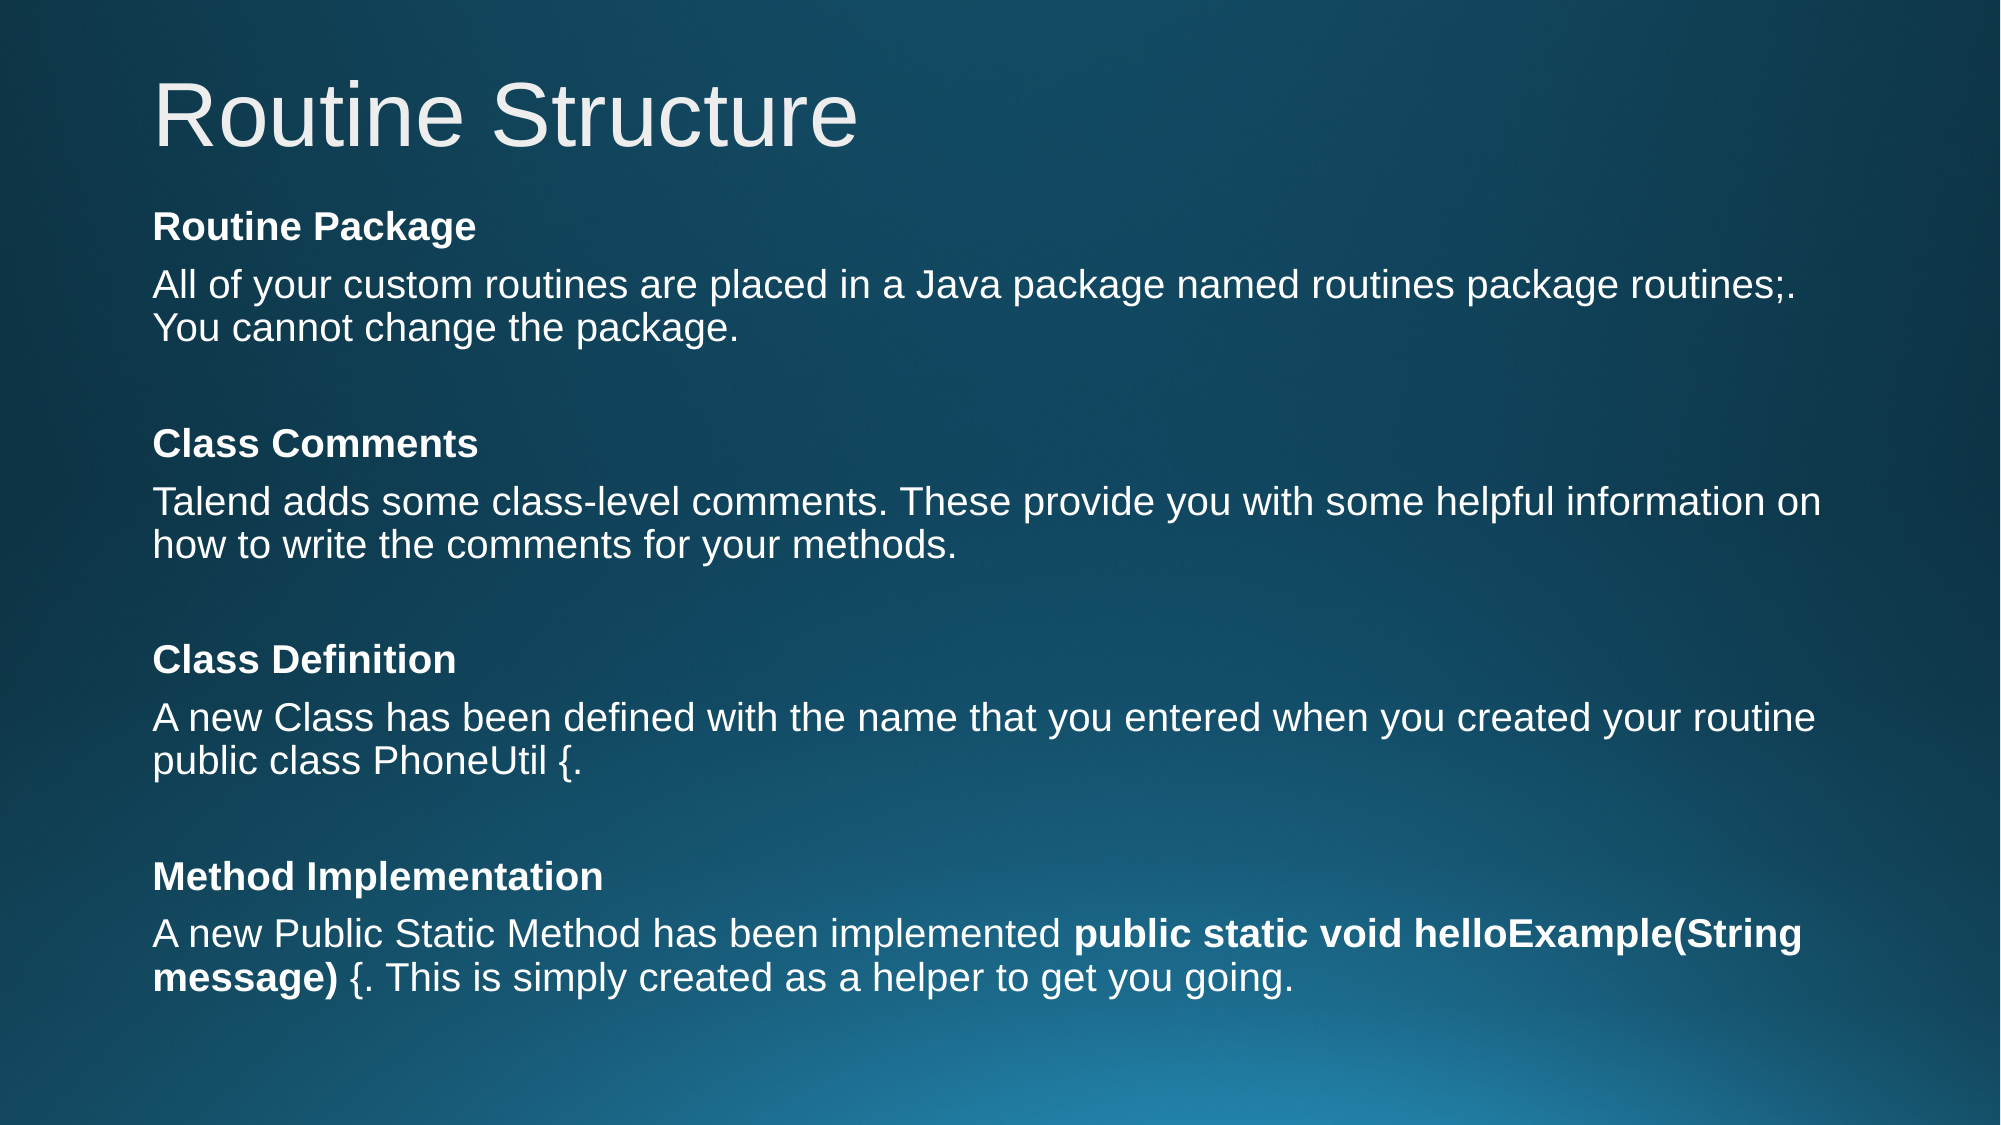

Routine Structure
Routine Package
All of your custom routines are placed in a Java package named routines package routines;. You cannot change the package.

Class Comments
Talend adds some class-level comments. These provide you with some helpful information on how to write the comments for your methods.

Class Definition
A new Class has been defined with the name that you entered when you created your routine public class PhoneUtil {.

Method Implementation
A new Public Static Method has been implemented public static void helloExample(String message) {. This is simply created as a helper to get you going.